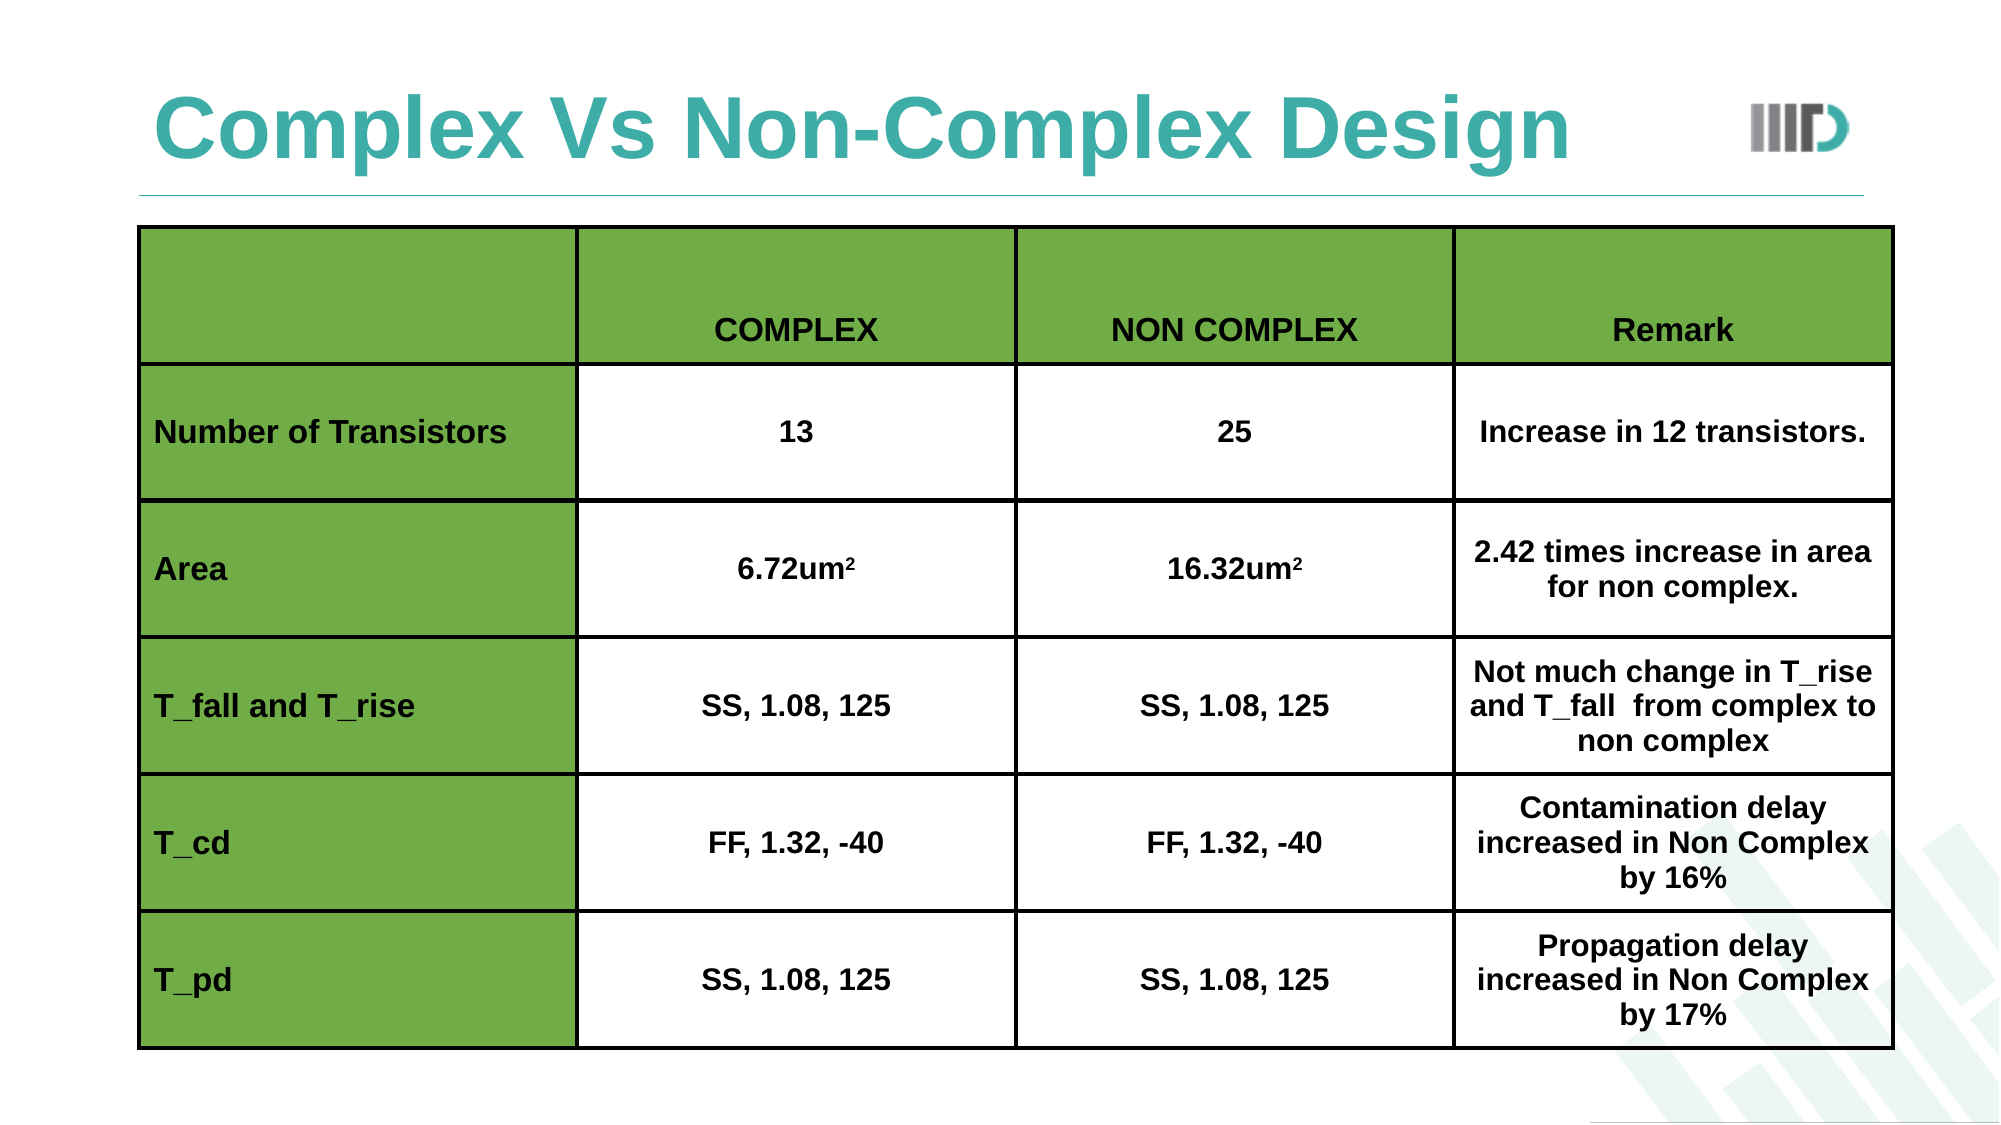

# Complex Vs Non-Complex Design

|  | COMPLEX | NON COMPLEX | Remark |
| --- | --- | --- | --- |
| Number of Transistors | 13 | 25 | Increase in 12 transistors. |
| Area | 6.72um2 | 16.32um2 | 2.42 times increase in area for non complex. |
| T\_fall and T\_rise | SS, 1.08, 125 | SS, 1.08, 125 | Not much change in T\_rise and T\_fall from complex to non complex |
| T\_cd | FF, 1.32, -40 | FF, 1.32, -40 | Contamination delay increased in Non Complex by 16% |
| T\_pd | SS, 1.08, 125 | SS, 1.08, 125 | Propagation delay increased in Non Complex by 17% |